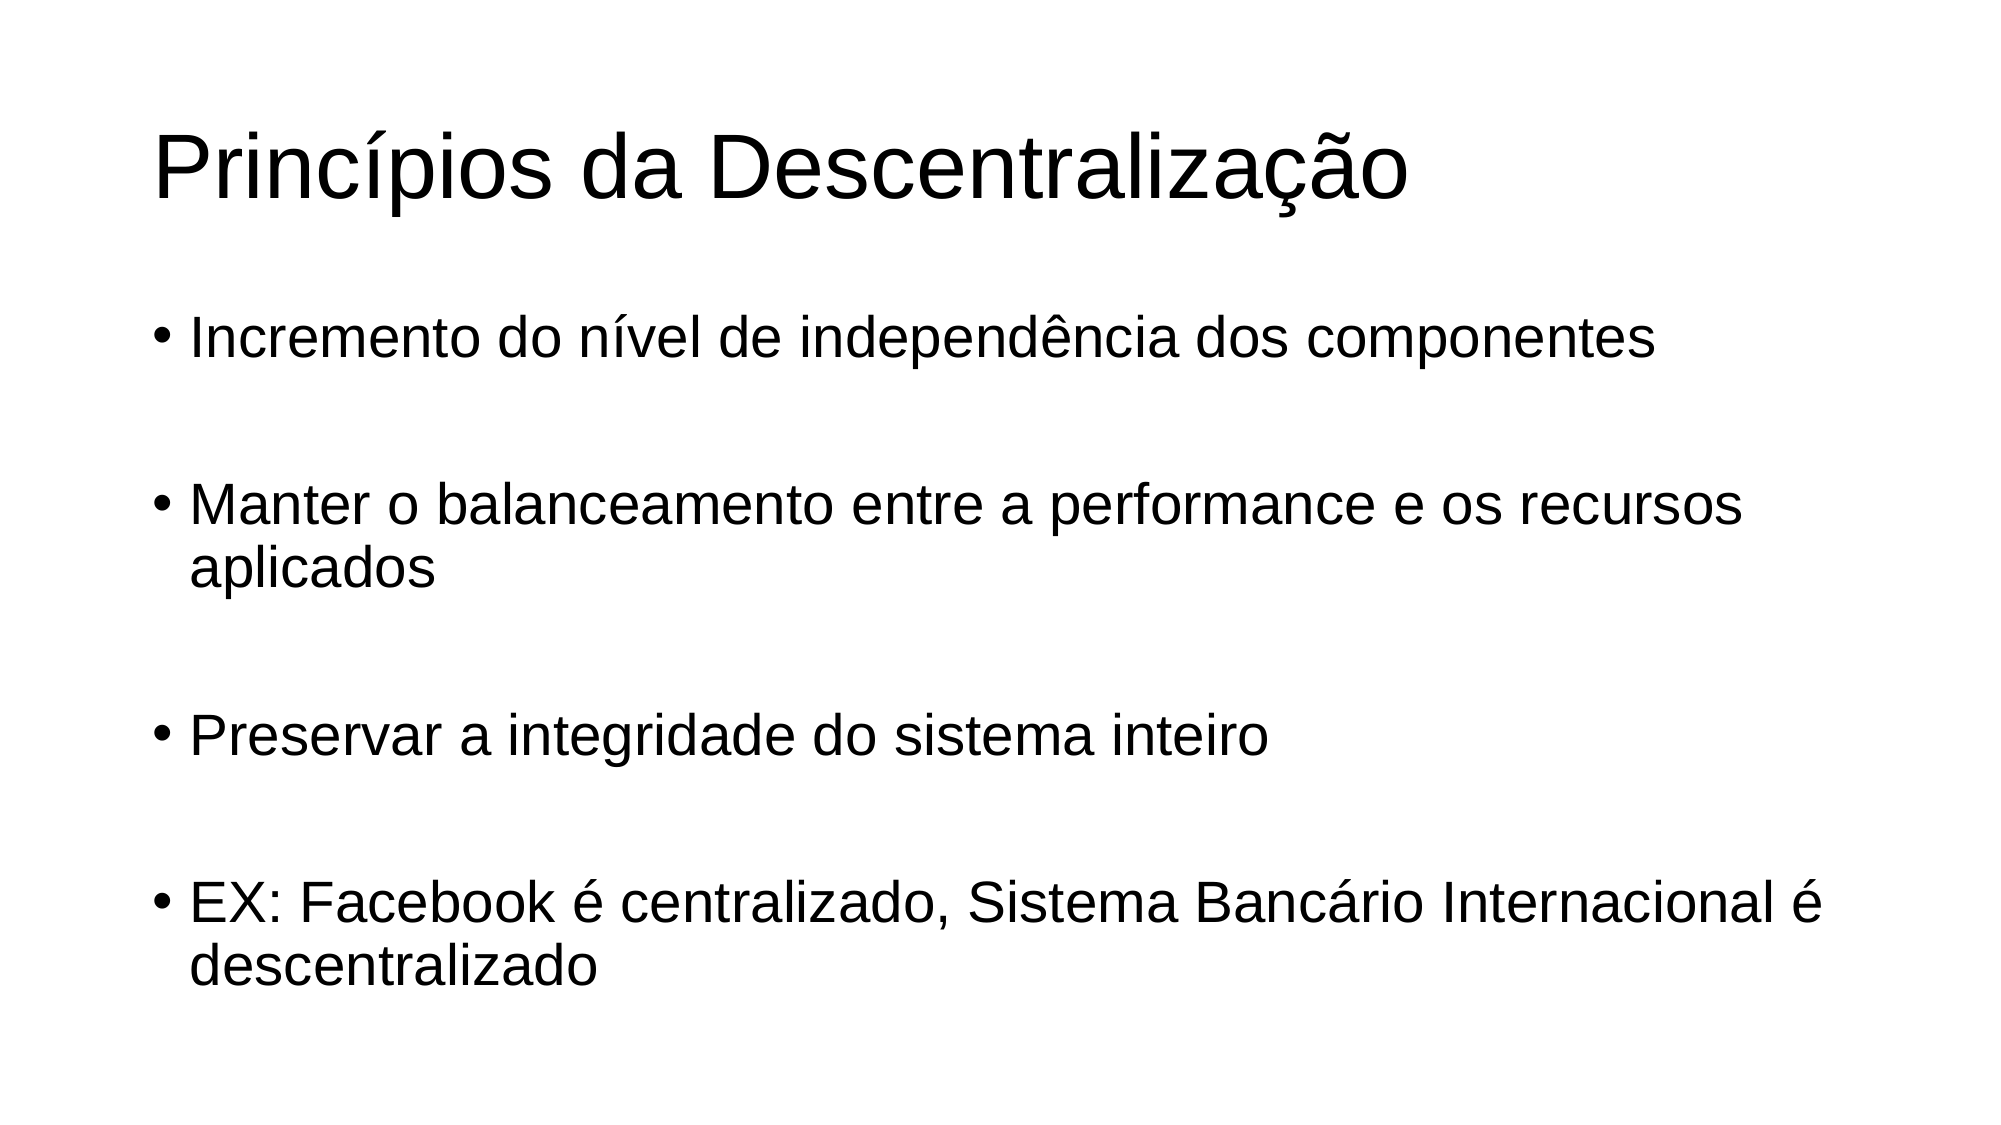

Princípios da Descentralização
Incremento do nível de independência dos componentes

Manter o balanceamento entre a performance e os recursos aplicados

Preservar a integridade do sistema inteiro

EX: Facebook é centralizado, Sistema Bancário Internacional é descentralizado